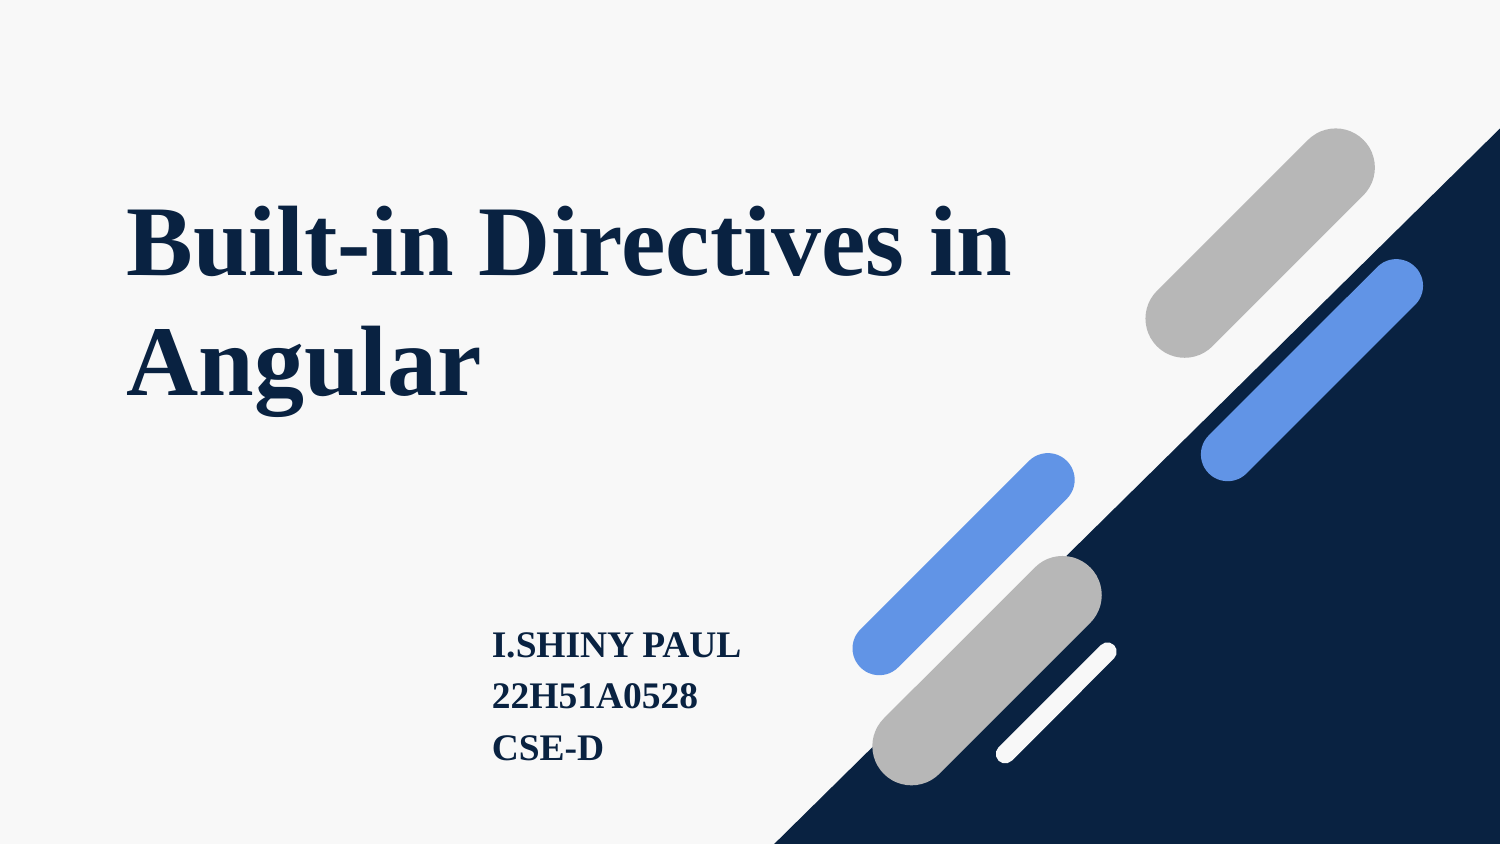

# Built-in Directives in Angular

I.SHINY PAUL
22H51A0528
CSE-D